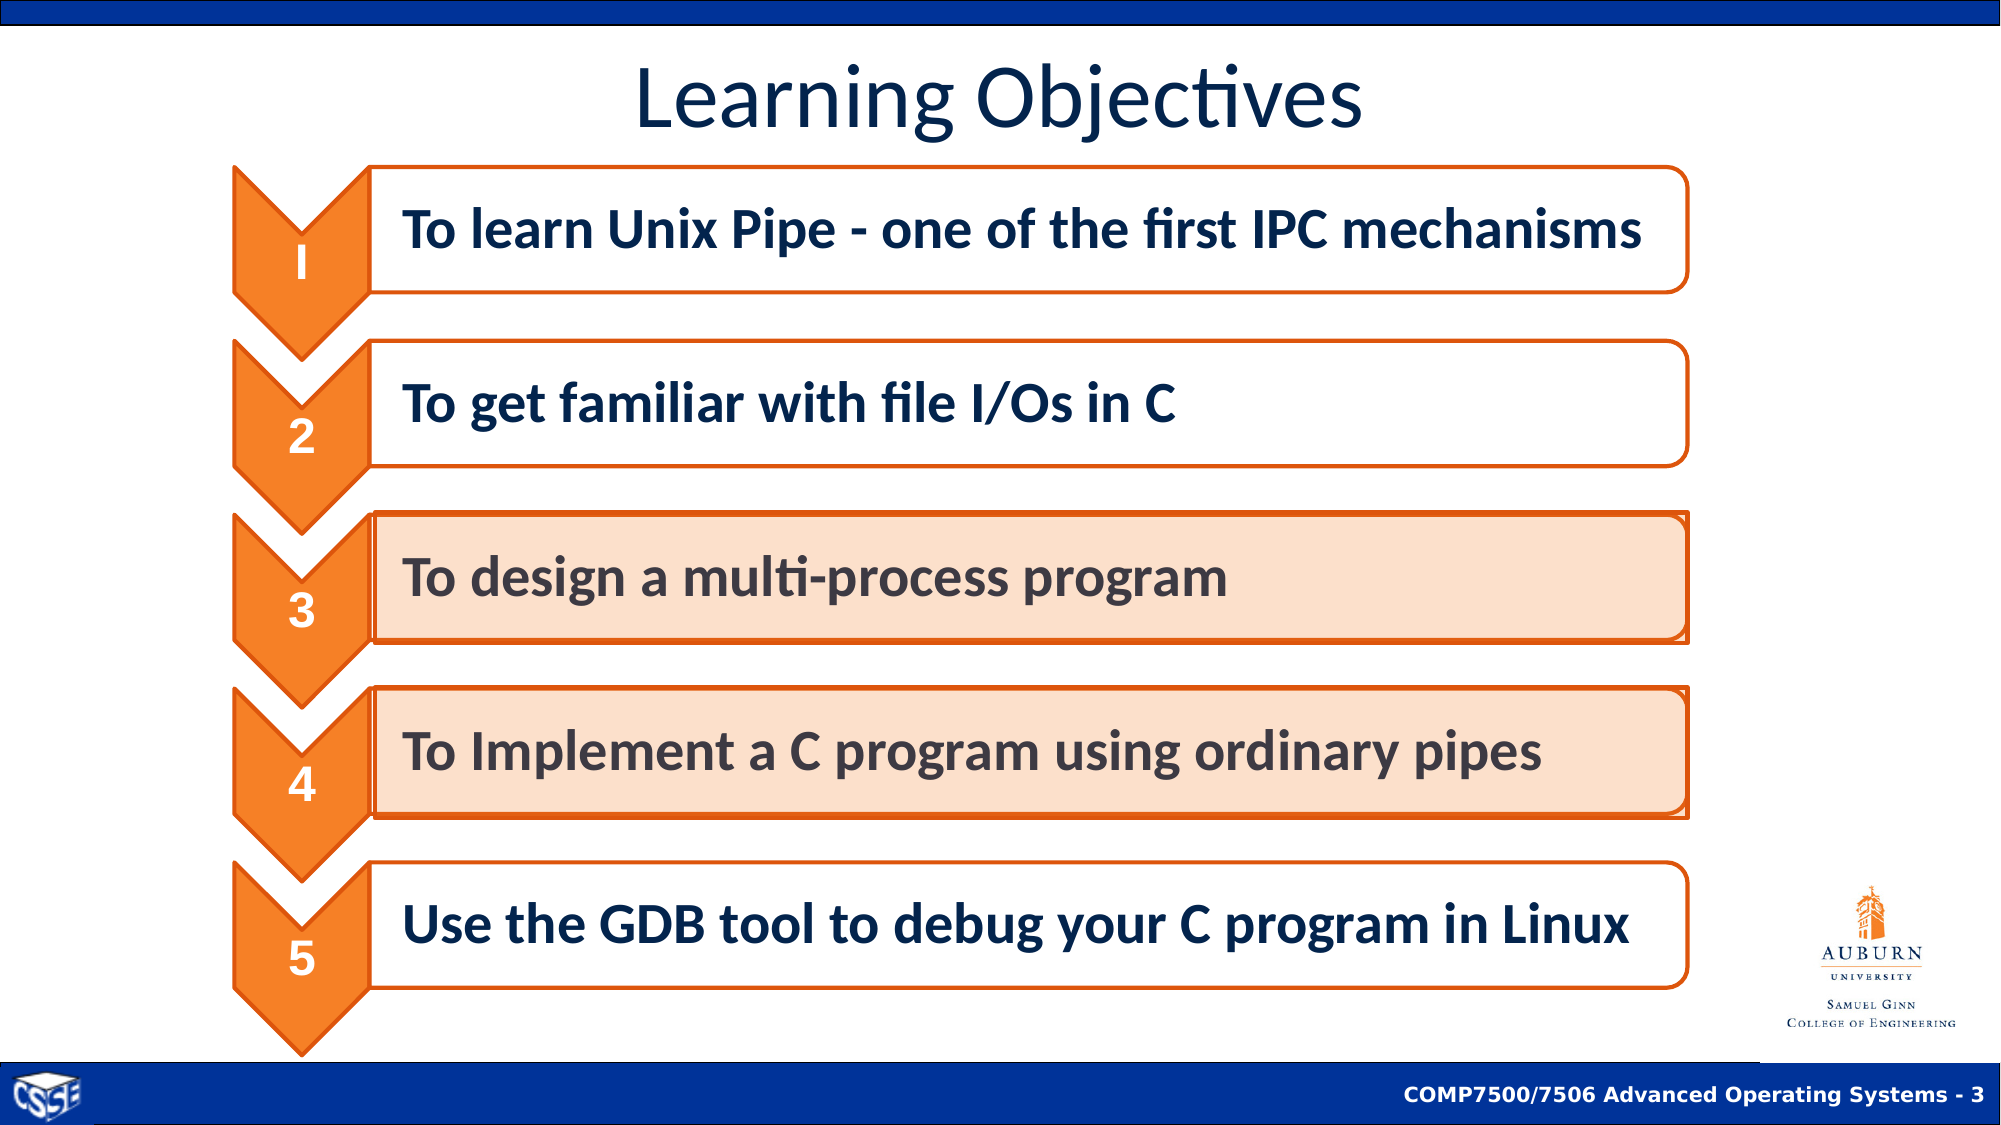

# Learning Objectives

I
To learn Unix Pipe - one of the first IPC mechanisms
2
To get familiar with file I/Os in C
3
To design a multi-process program
4
To Implement a C program using ordinary pipes
5
Use the GDB tool to debug your C program in Linux